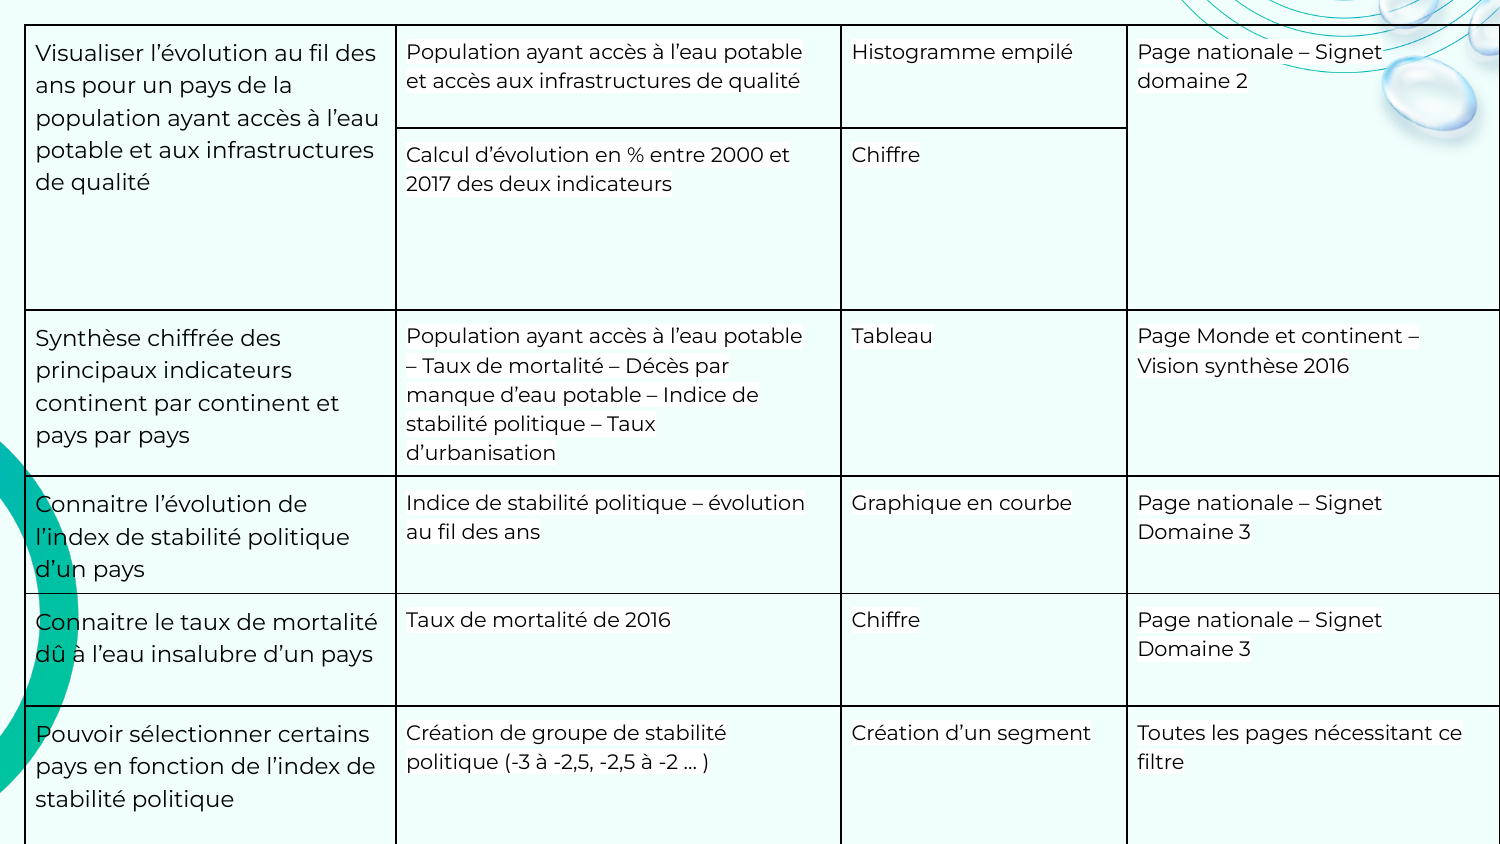

| Visualiser l’évolution au fil des ans pour un pays de la population ayant accès à l’eau potable et aux infrastructures de qualité | Population ayant accès à l’eau potable et accès aux infrastructures de qualité | Histogramme empilé | Page nationale – Signet domaine 2 |
| --- | --- | --- | --- |
|  | Calcul d’évolution en % entre 2000 et 2017 des deux indicateurs | Chiffre |  |
| Synthèse chiffrée des principaux indicateurs continent par continent et pays par pays | Population ayant accès à l’eau potable – Taux de mortalité – Décès par manque d’eau potable – Indice de stabilité politique – Taux d’urbanisation | Tableau | Page Monde et continent – Vision synthèse 2016 |
| Connaitre l’évolution de l’index de stabilité politique d’un pays | Indice de stabilité politique – évolution au fil des ans | Graphique en courbe | Page nationale – Signet Domaine 3 |
| Connaitre le taux de mortalité dû à l’eau insalubre d’un pays | Taux de mortalité de 2016 | Chiffre | Page nationale – Signet Domaine 3 |
| Pouvoir sélectionner certains pays en fonction de l’index de stabilité politique | Création de groupe de stabilité politique (-3 à -2,5, -2,5 à -2 … ) | Création d’un segment | Toutes les pages nécessitant ce filtre |